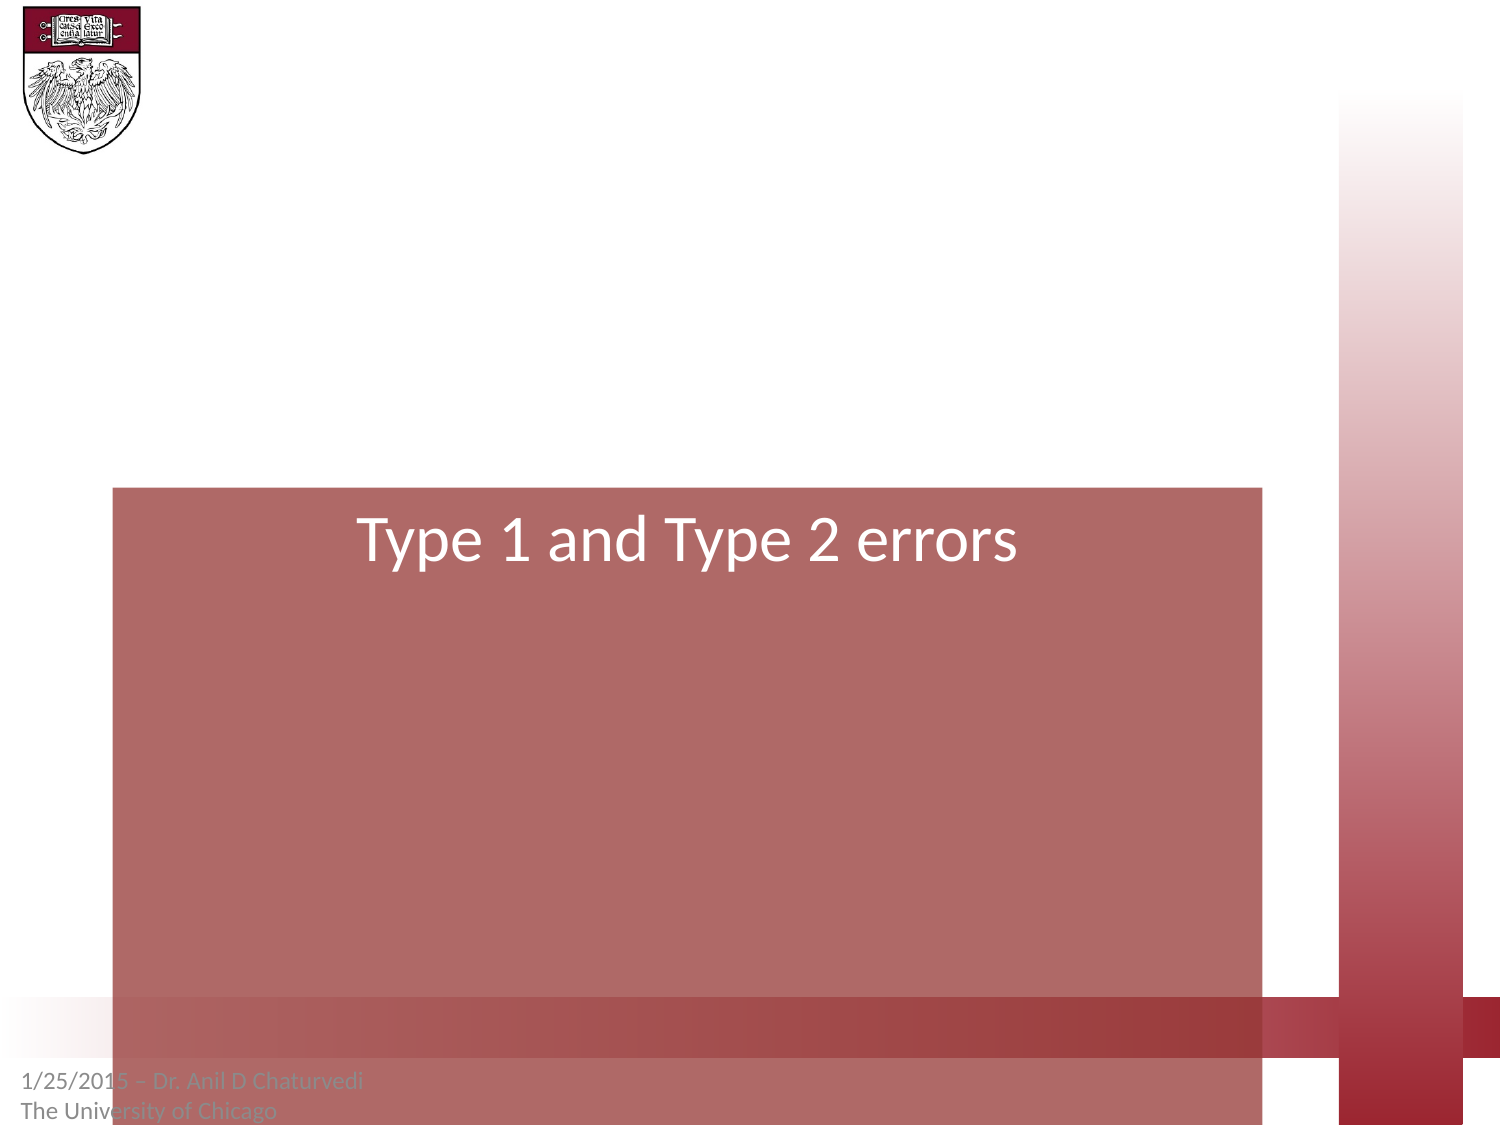

Type 1 and Type 2 errors
1/25/2015 – Dr. Anil D Chaturvedi The University of Chicago